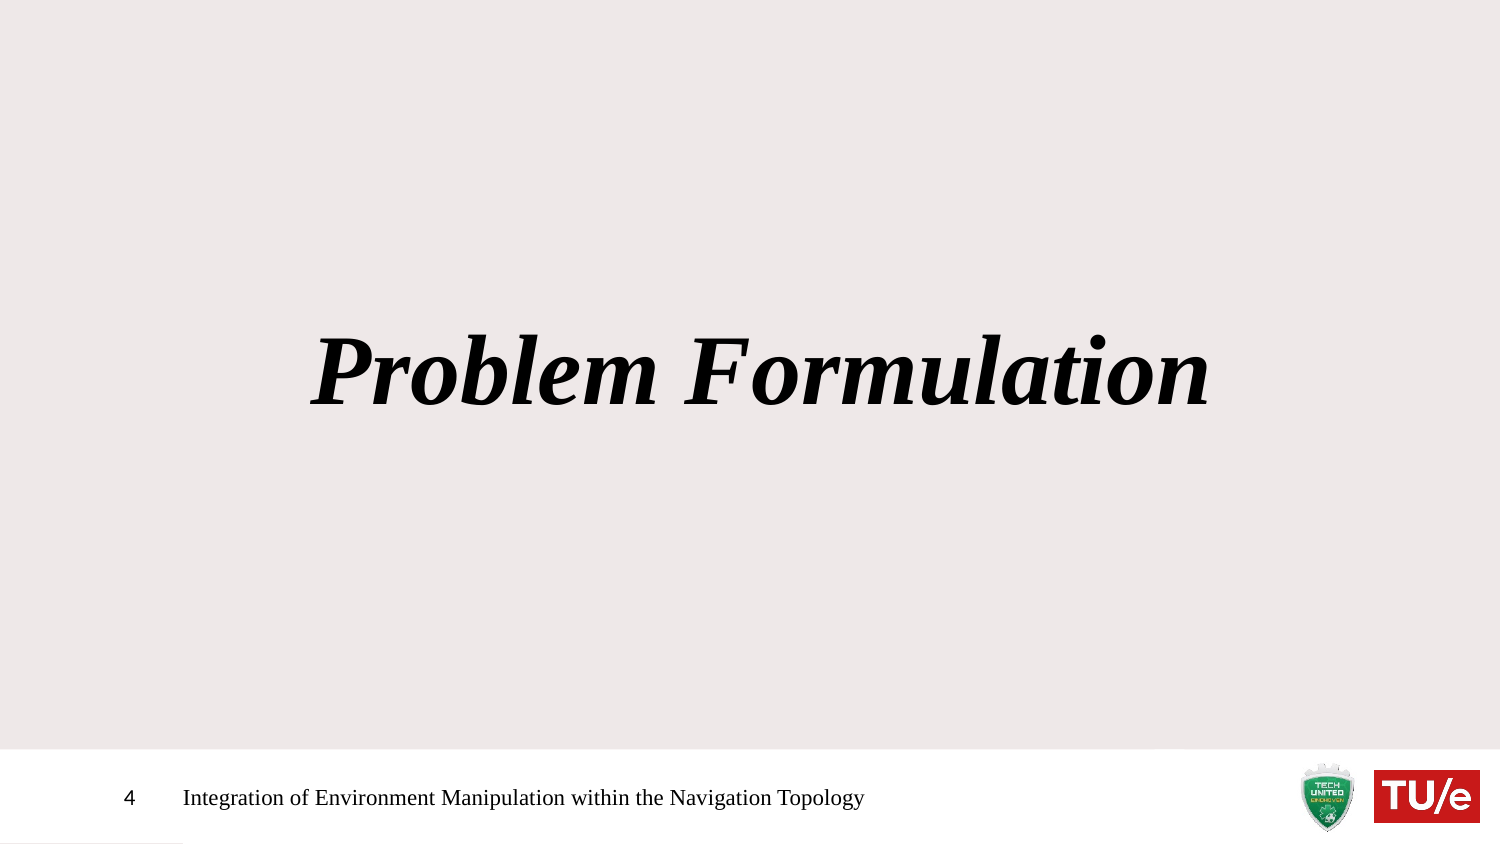

Problem Formulation
4
Integration of Environment Manipulation within the Navigation Topology